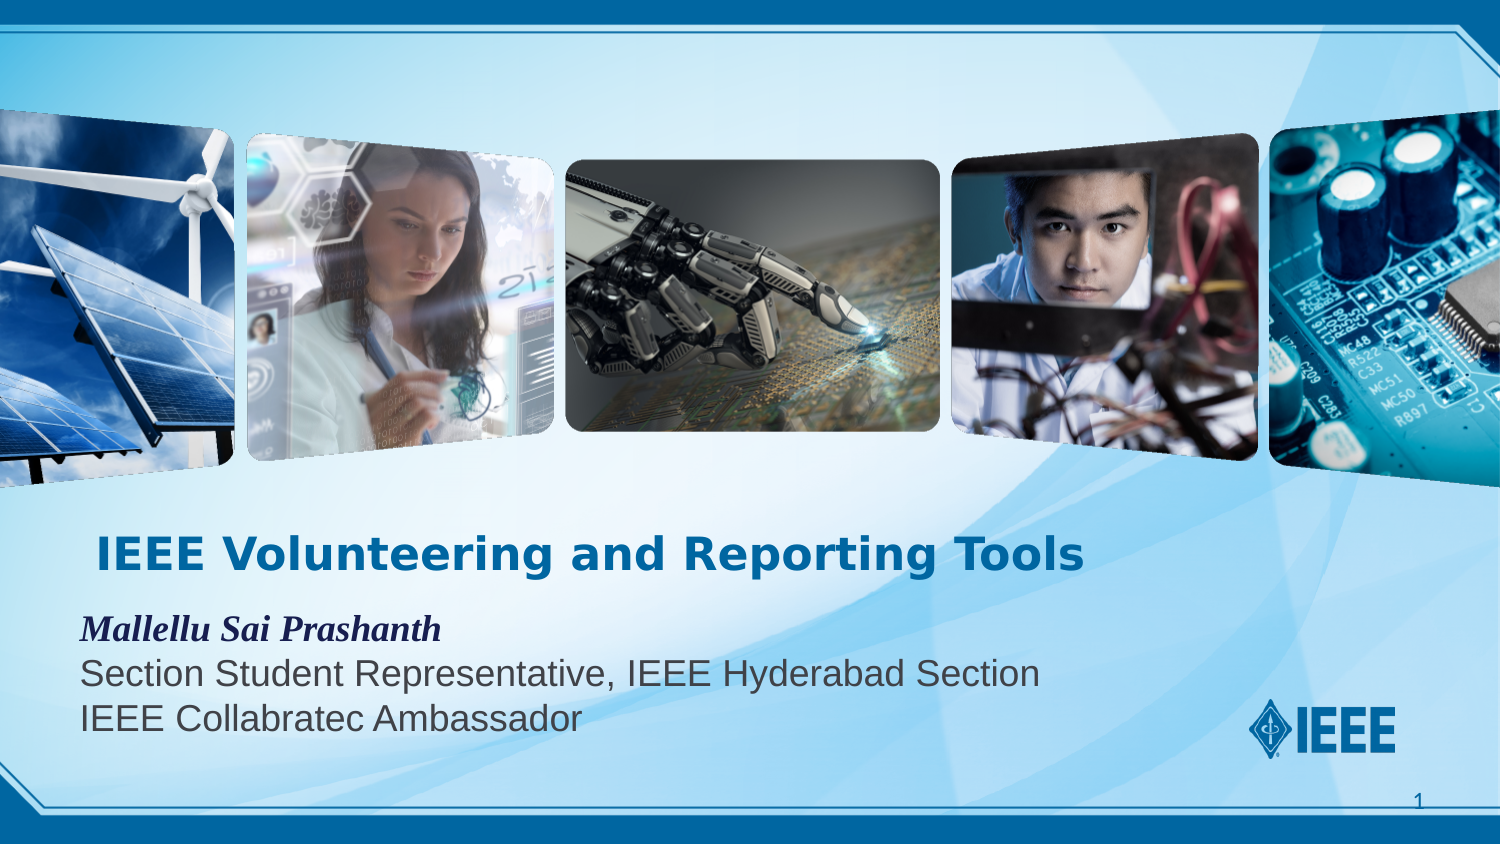

# IEEE Volunteering and Reporting Tools
Mallellu Sai Prashanth
Section Student Representative, IEEE Hyderabad Section
IEEE Collabratec Ambassador
1